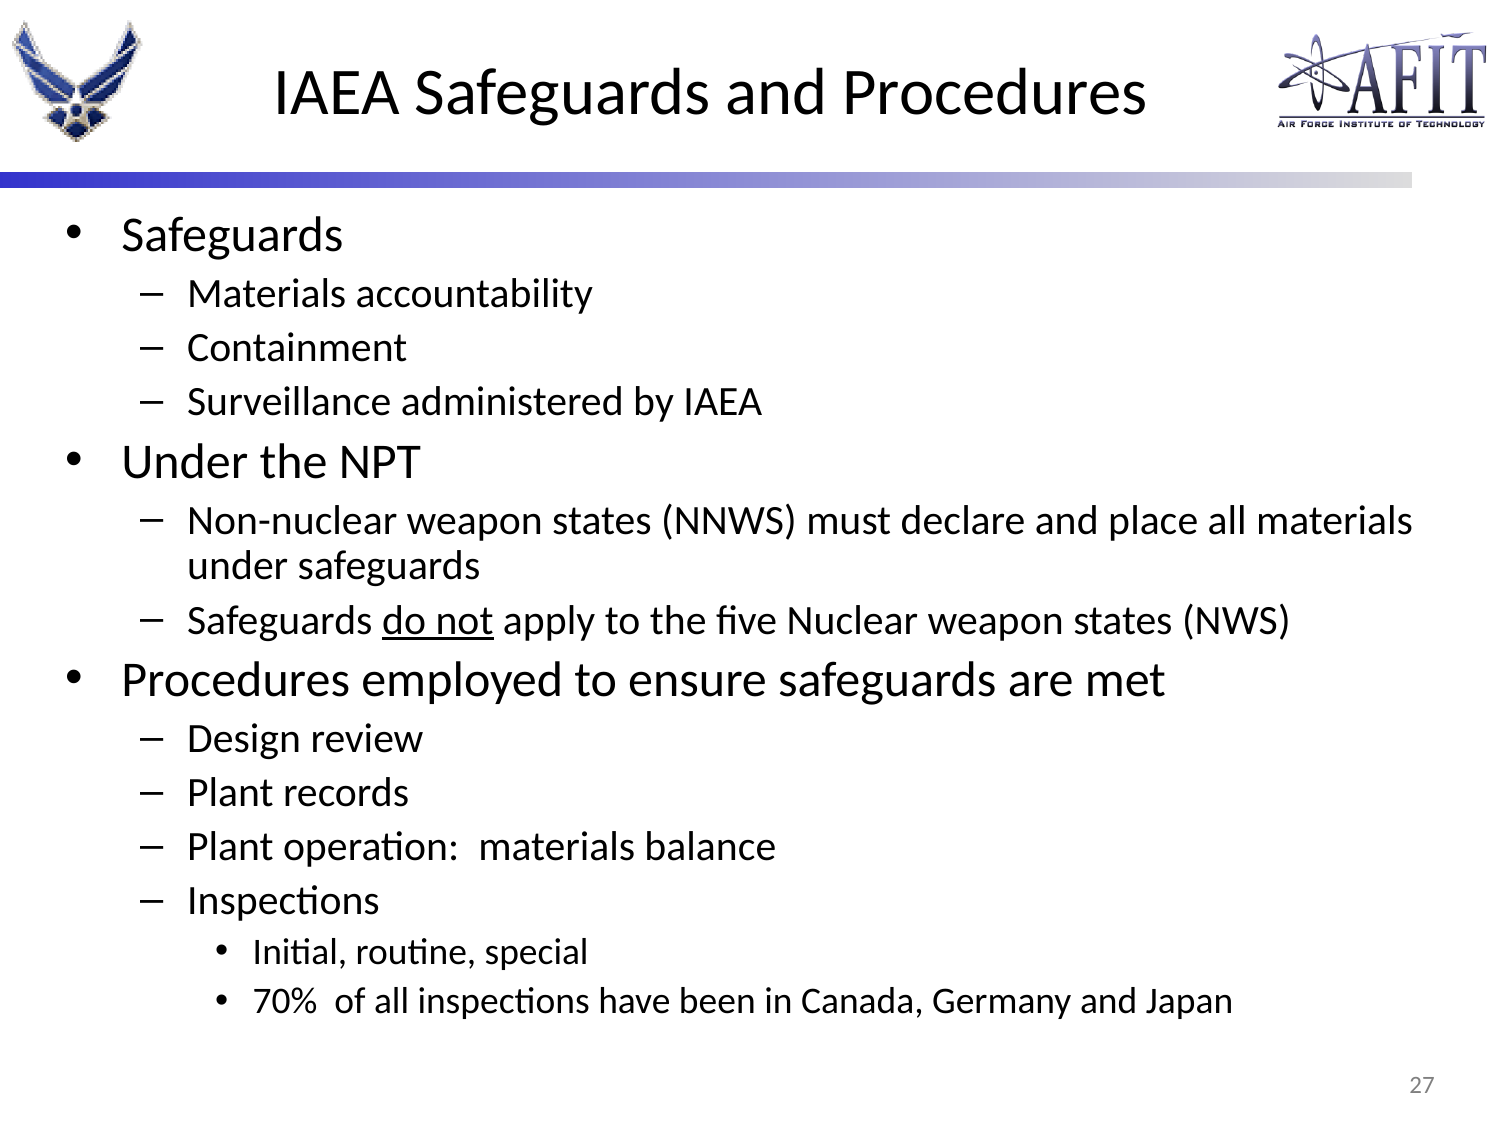

# IAEA Safeguards and Procedures
Safeguards
Materials accountability
Containment
Surveillance administered by IAEA
Under the NPT
Non-nuclear weapon states (NNWS) must declare and place all materials under safeguards
Safeguards do not apply to the five Nuclear weapon states (NWS)
Procedures employed to ensure safeguards are met
Design review
Plant records
Plant operation:  materials balance
Inspections
Initial, routine, special
70%  of all inspections have been in Canada, Germany and Japan

27